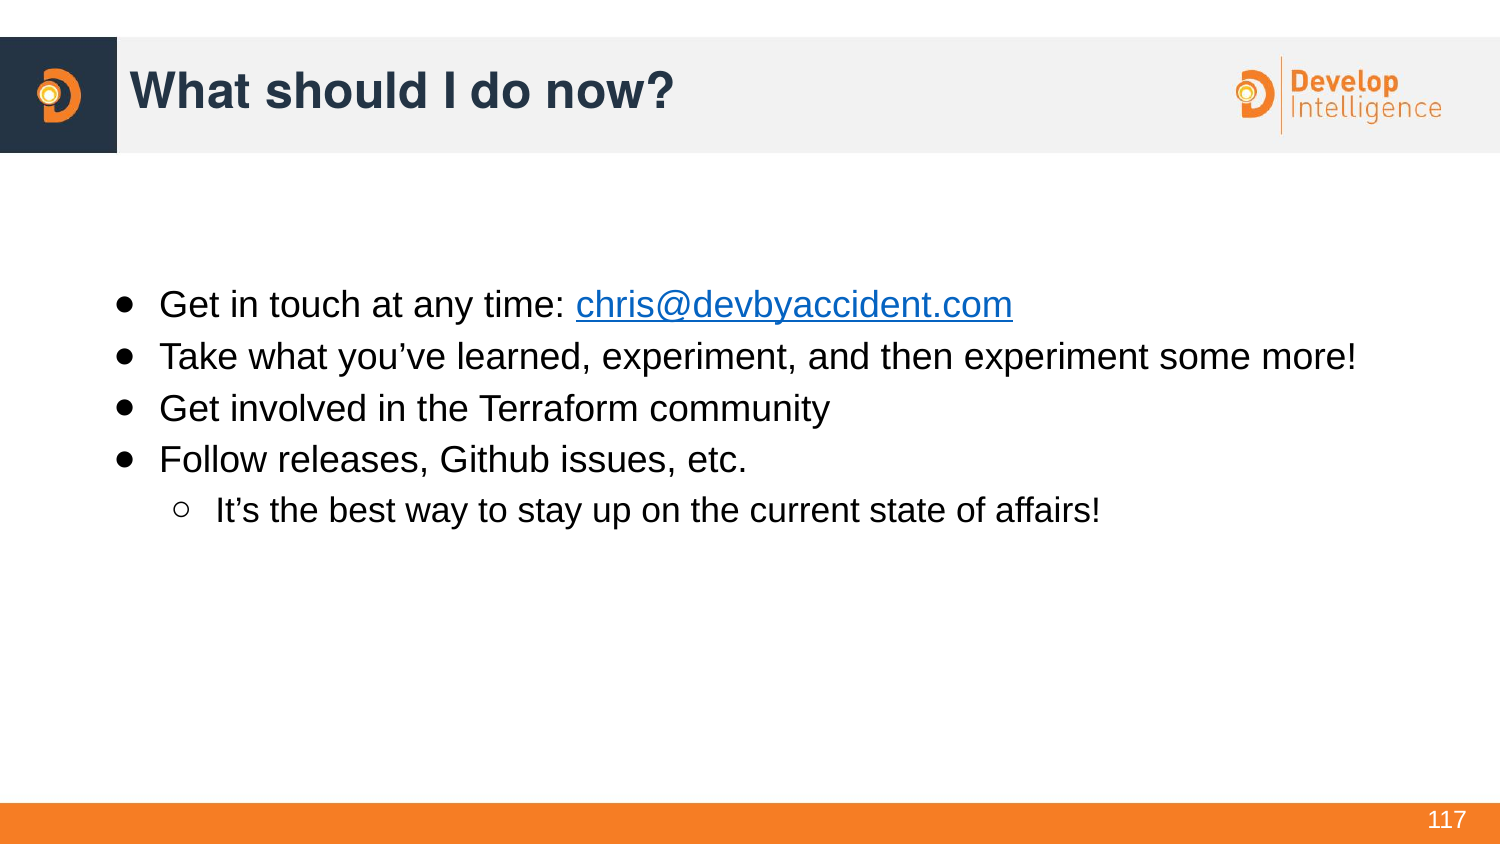

# What should I do now?

Get in touch at any time: chris@devbyaccident.com
Take what you’ve learned, experiment, and then experiment some more!
Get involved in the Terraform community
Follow releases, Github issues, etc.
It’s the best way to stay up on the current state of affairs!
117